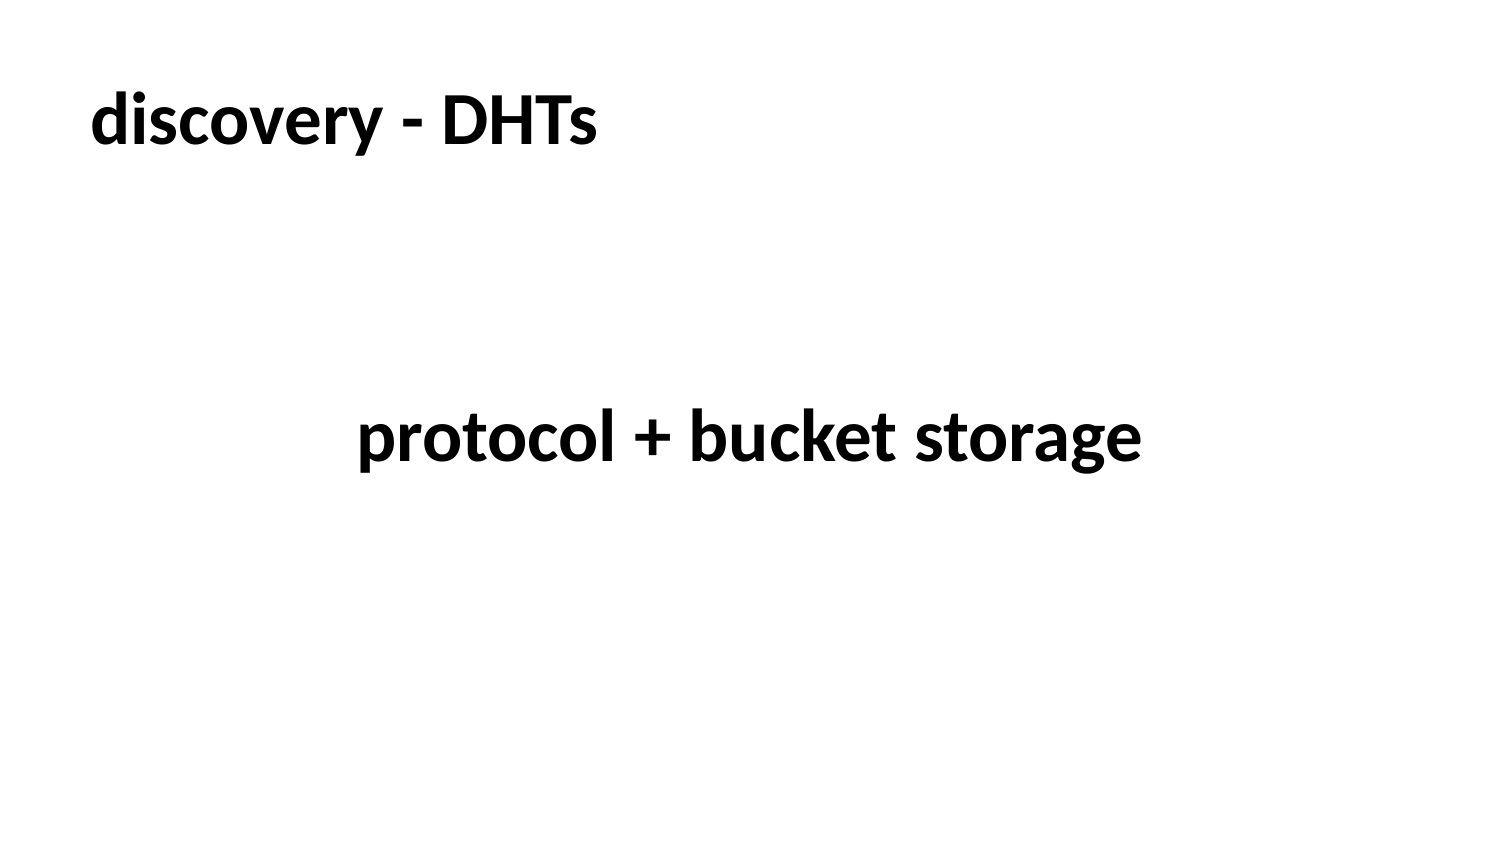

# discovery - DHTs
protocol + bucket storage